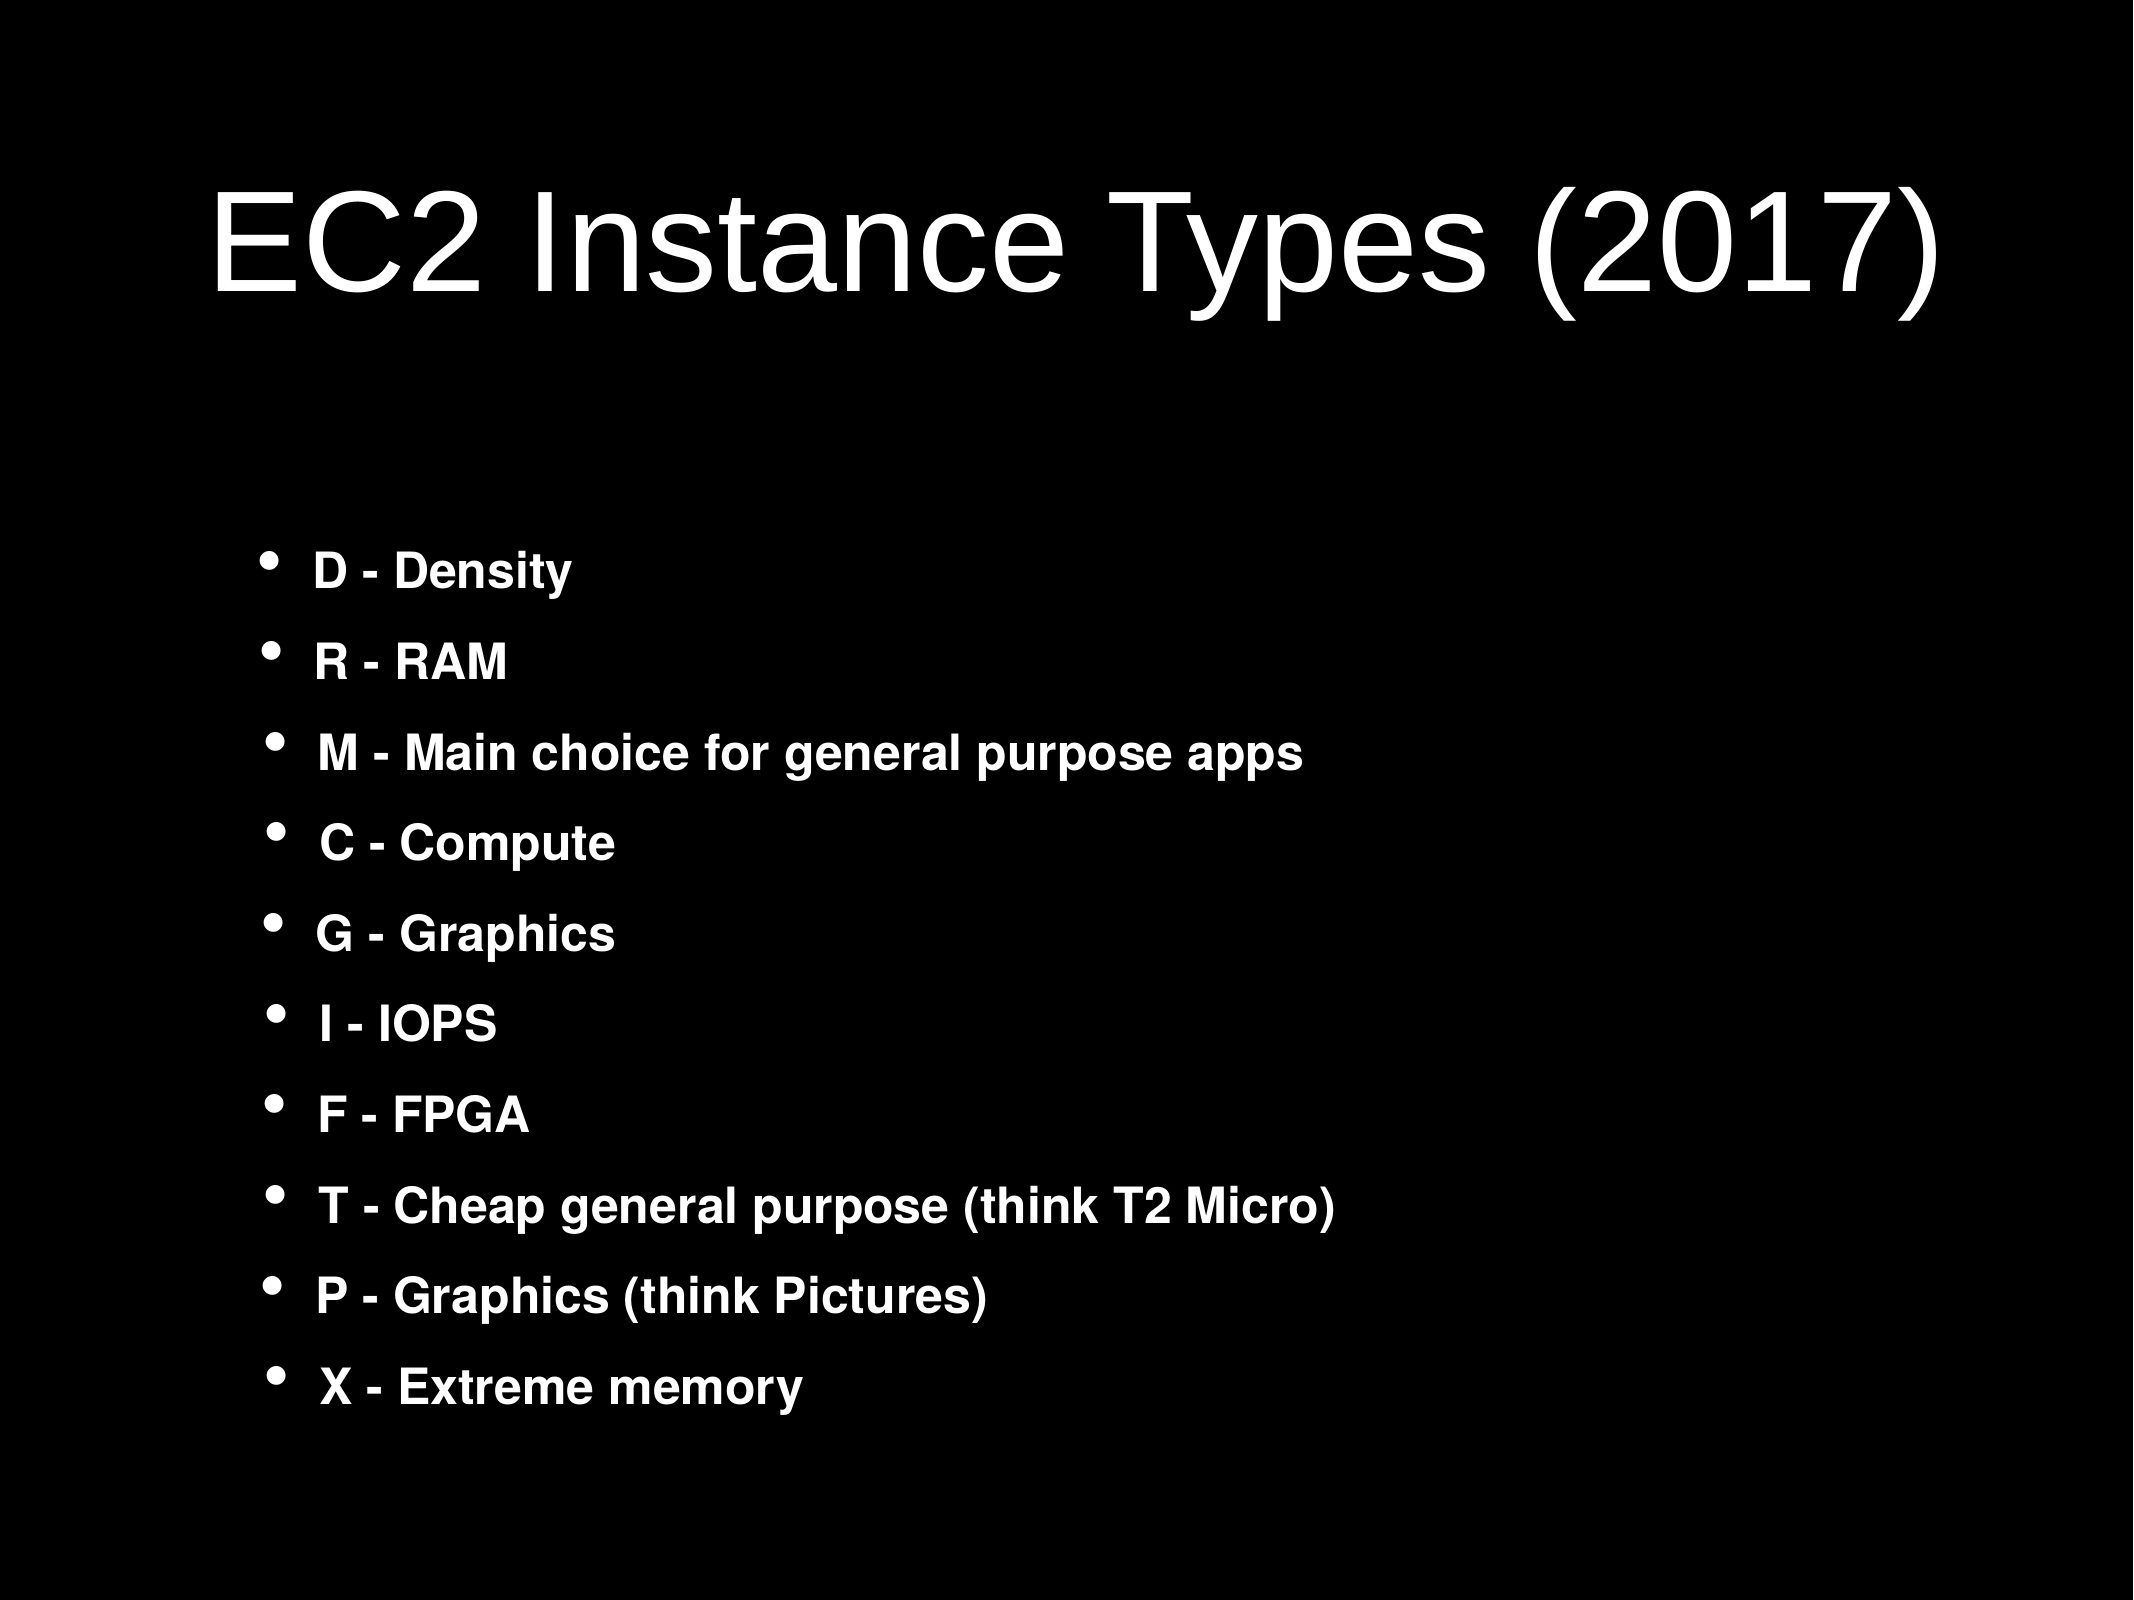

EC2 Instance Types (2017)
D - Density
R - RAM
M - Main choice for general purpose apps
C - Compute
G - Graphics
I - IOPS
F - FPGA
T - Cheap general purpose (think T2 Micro)
P - Graphics (think Pictures)
X - Extreme memory